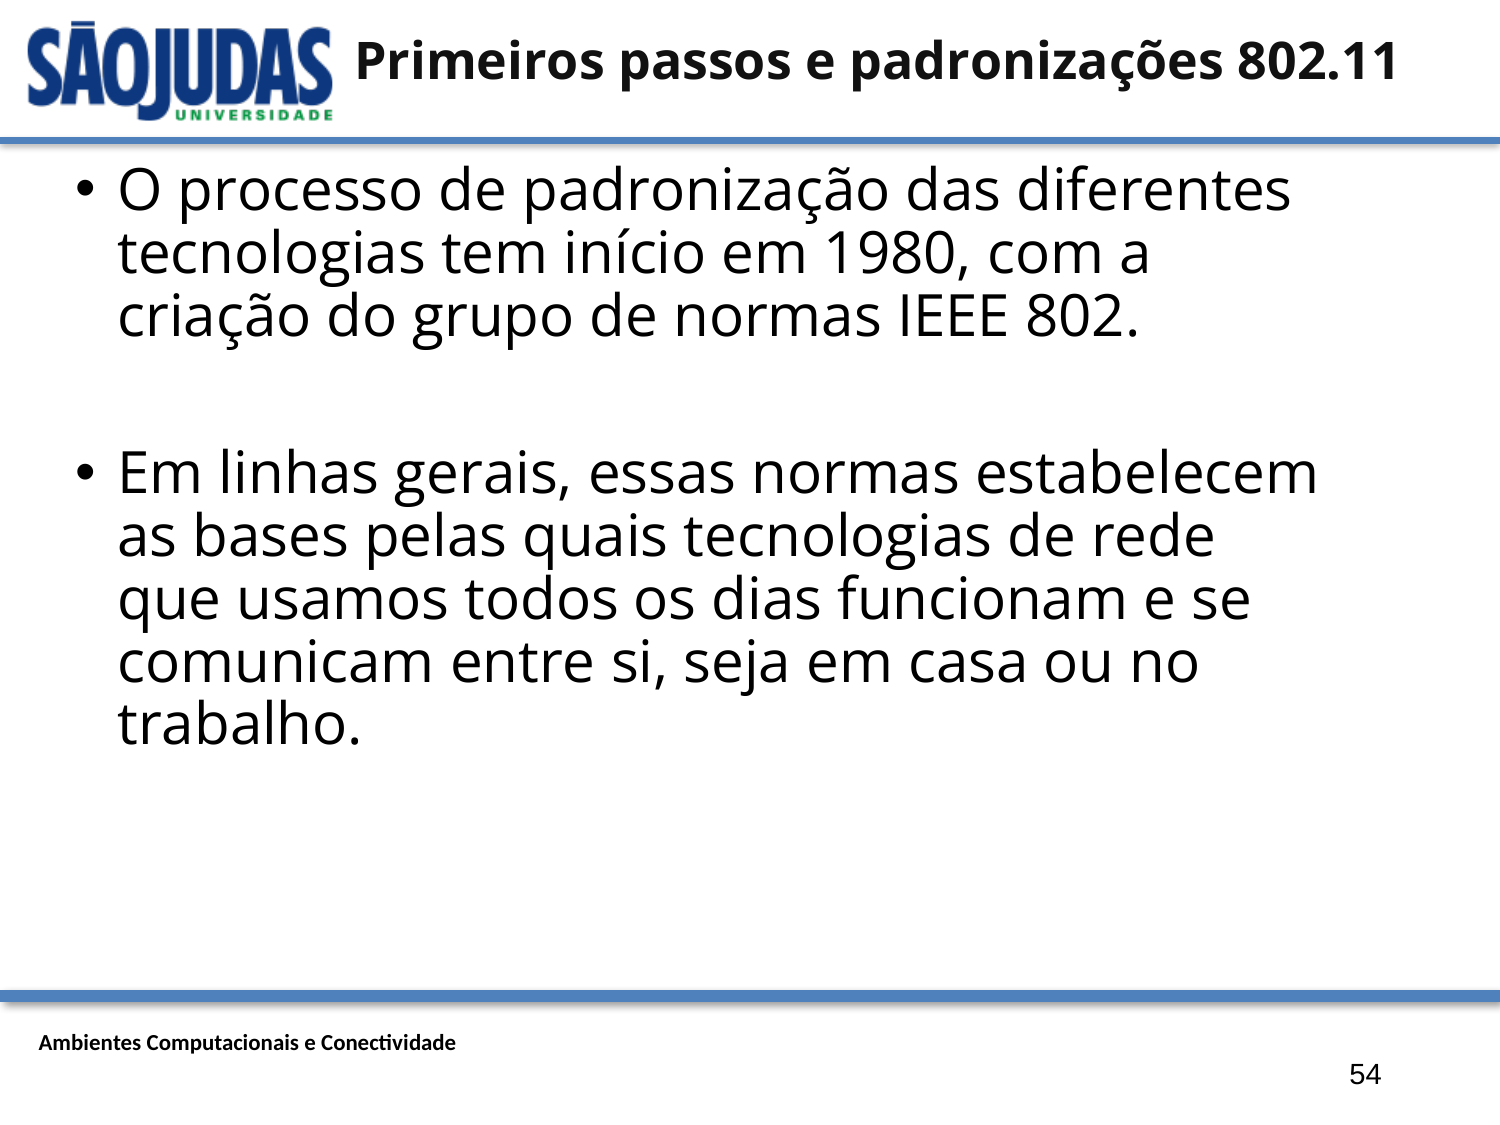

# Primeiros passos e padronizações 802.11
O processo de padronização das diferentes tecnologias tem início em 1980, com a criação do grupo de normas IEEE 802.

Em linhas gerais, essas normas estabelecem as bases pelas quais tecnologias de rede que usamos todos os dias funcionam e se comunicam entre si, seja em casa ou no trabalho.

54